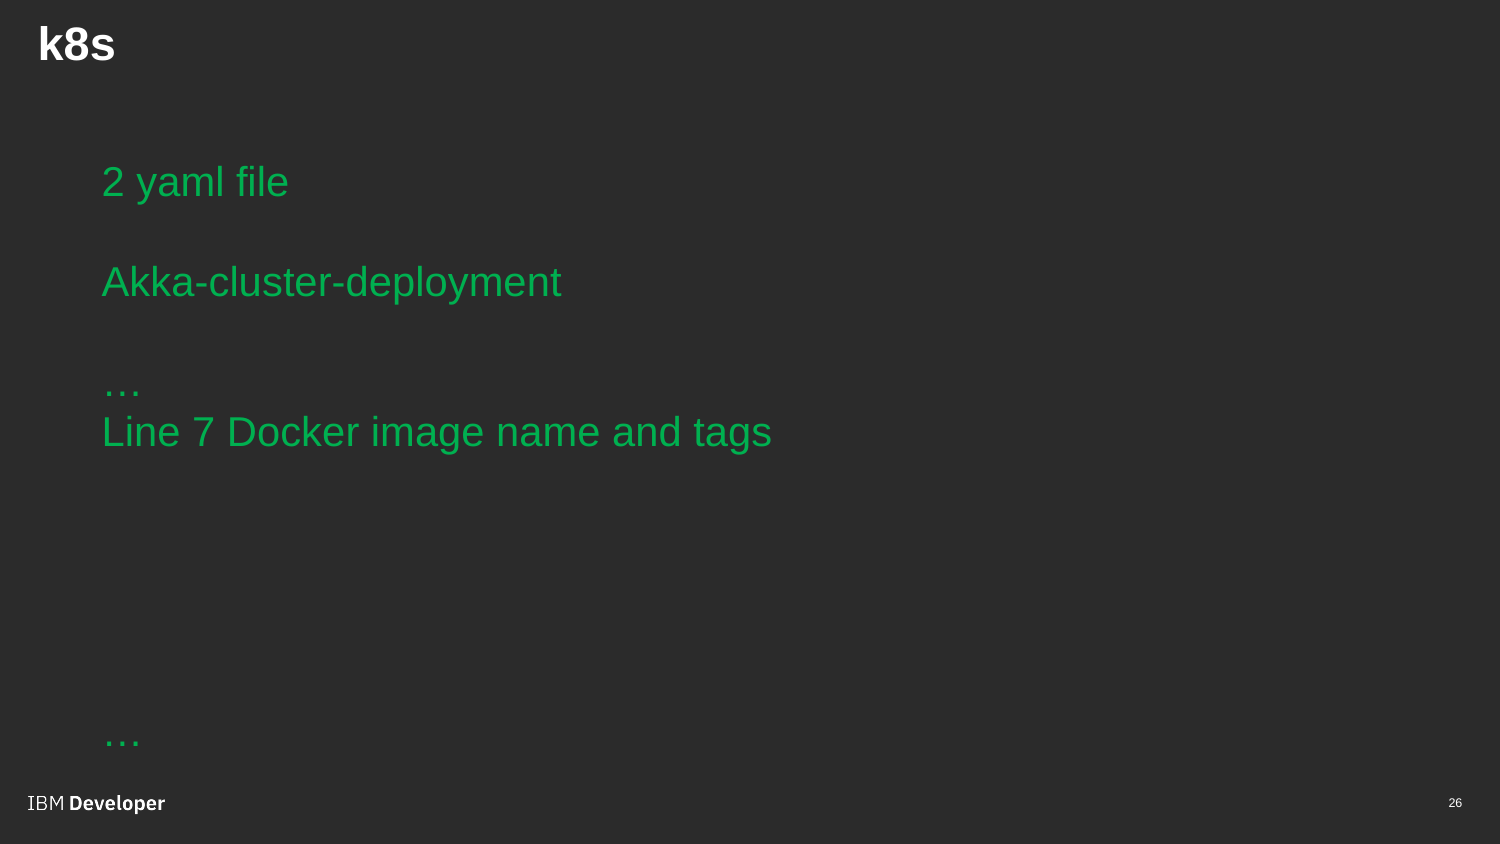

# k8s

2 yaml file

Akka-cluster-deployment

…
Line 7 Docker image name and tags

…

Message Flow
26